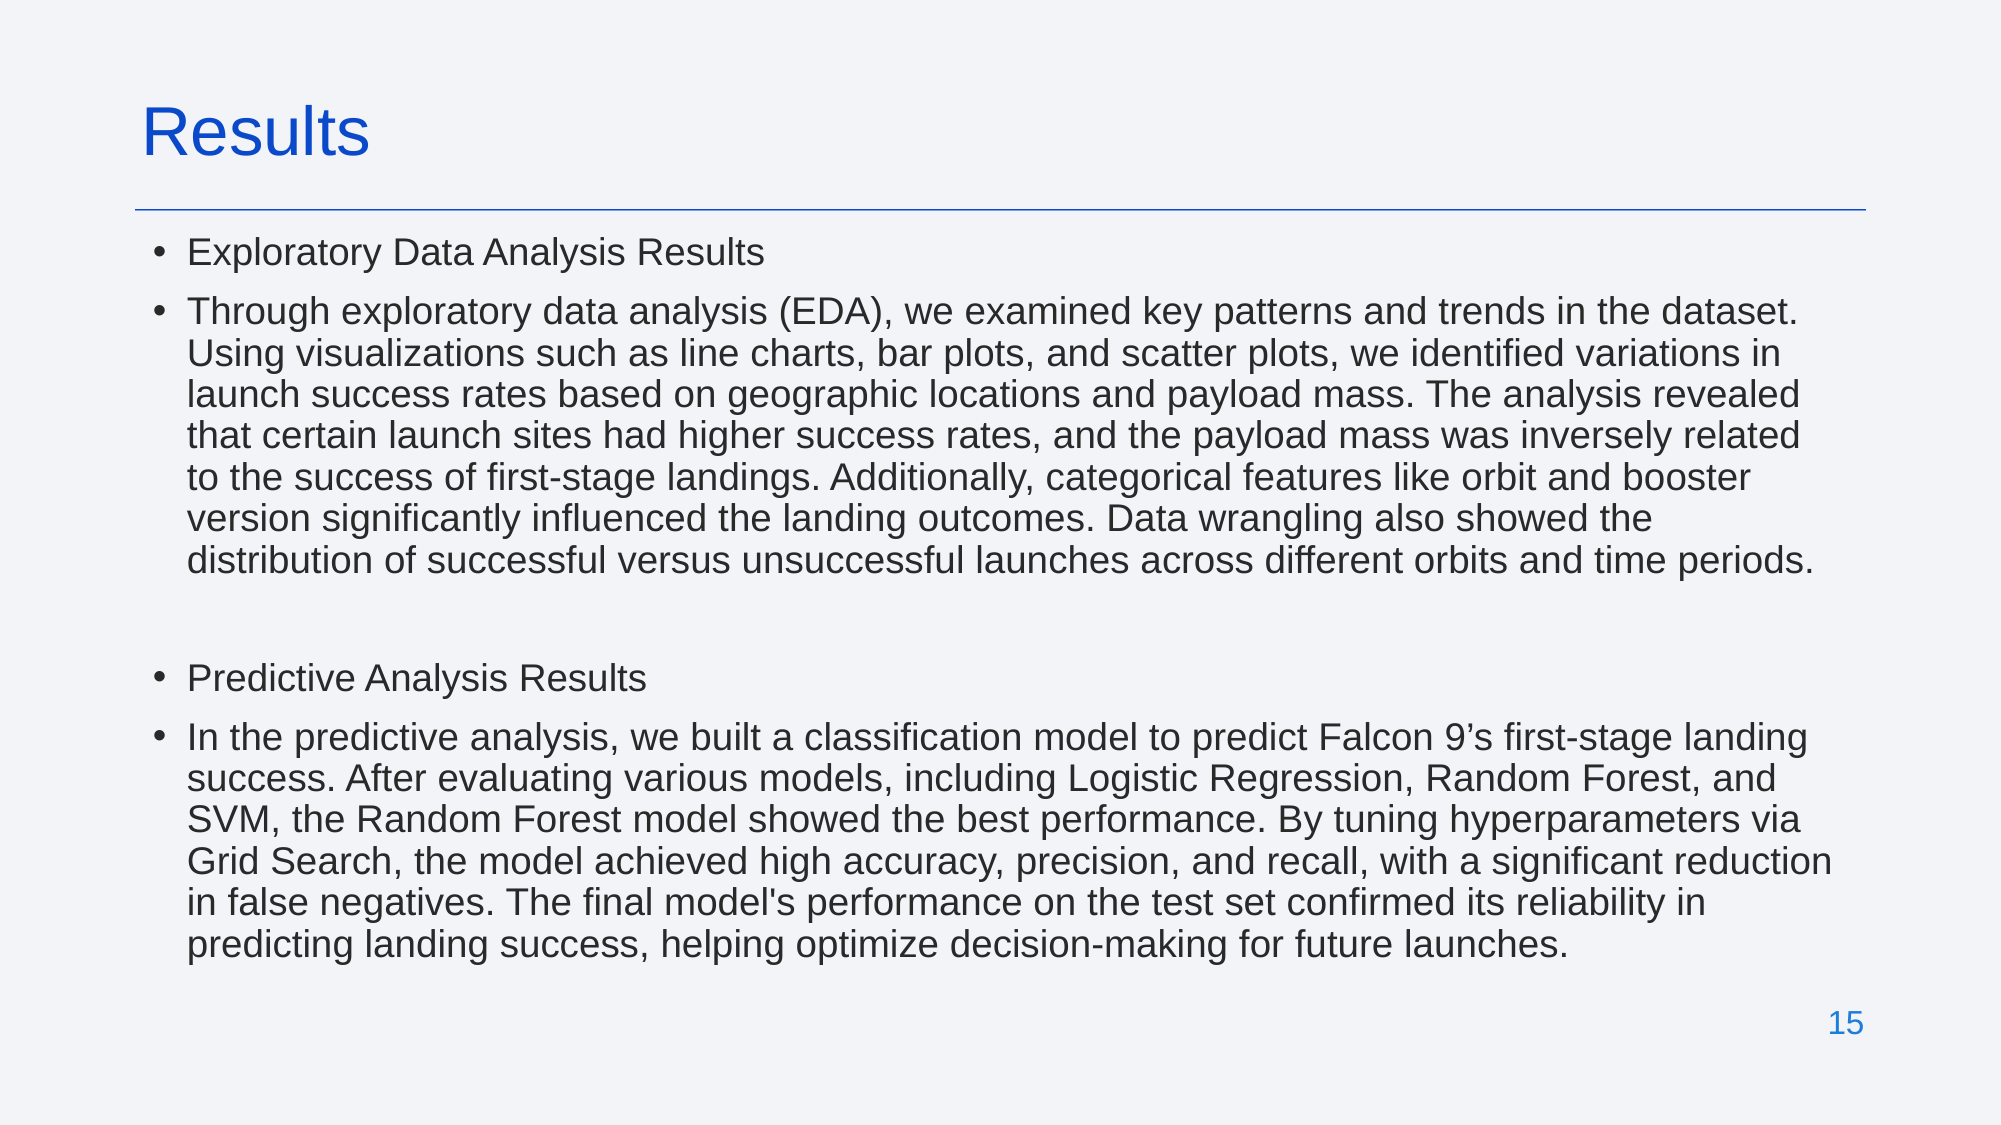

Results
Exploratory Data Analysis Results
Through exploratory data analysis (EDA), we examined key patterns and trends in the dataset. Using visualizations such as line charts, bar plots, and scatter plots, we identified variations in launch success rates based on geographic locations and payload mass. The analysis revealed that certain launch sites had higher success rates, and the payload mass was inversely related to the success of first-stage landings. Additionally, categorical features like orbit and booster version significantly influenced the landing outcomes. Data wrangling also showed the distribution of successful versus unsuccessful launches across different orbits and time periods.

Predictive Analysis Results
In the predictive analysis, we built a classification model to predict Falcon 9’s first-stage landing success. After evaluating various models, including Logistic Regression, Random Forest, and SVM, the Random Forest model showed the best performance. By tuning hyperparameters via Grid Search, the model achieved high accuracy, precision, and recall, with a significant reduction in false negatives. The final model's performance on the test set confirmed its reliability in predicting landing success, helping optimize decision-making for future launches.

15